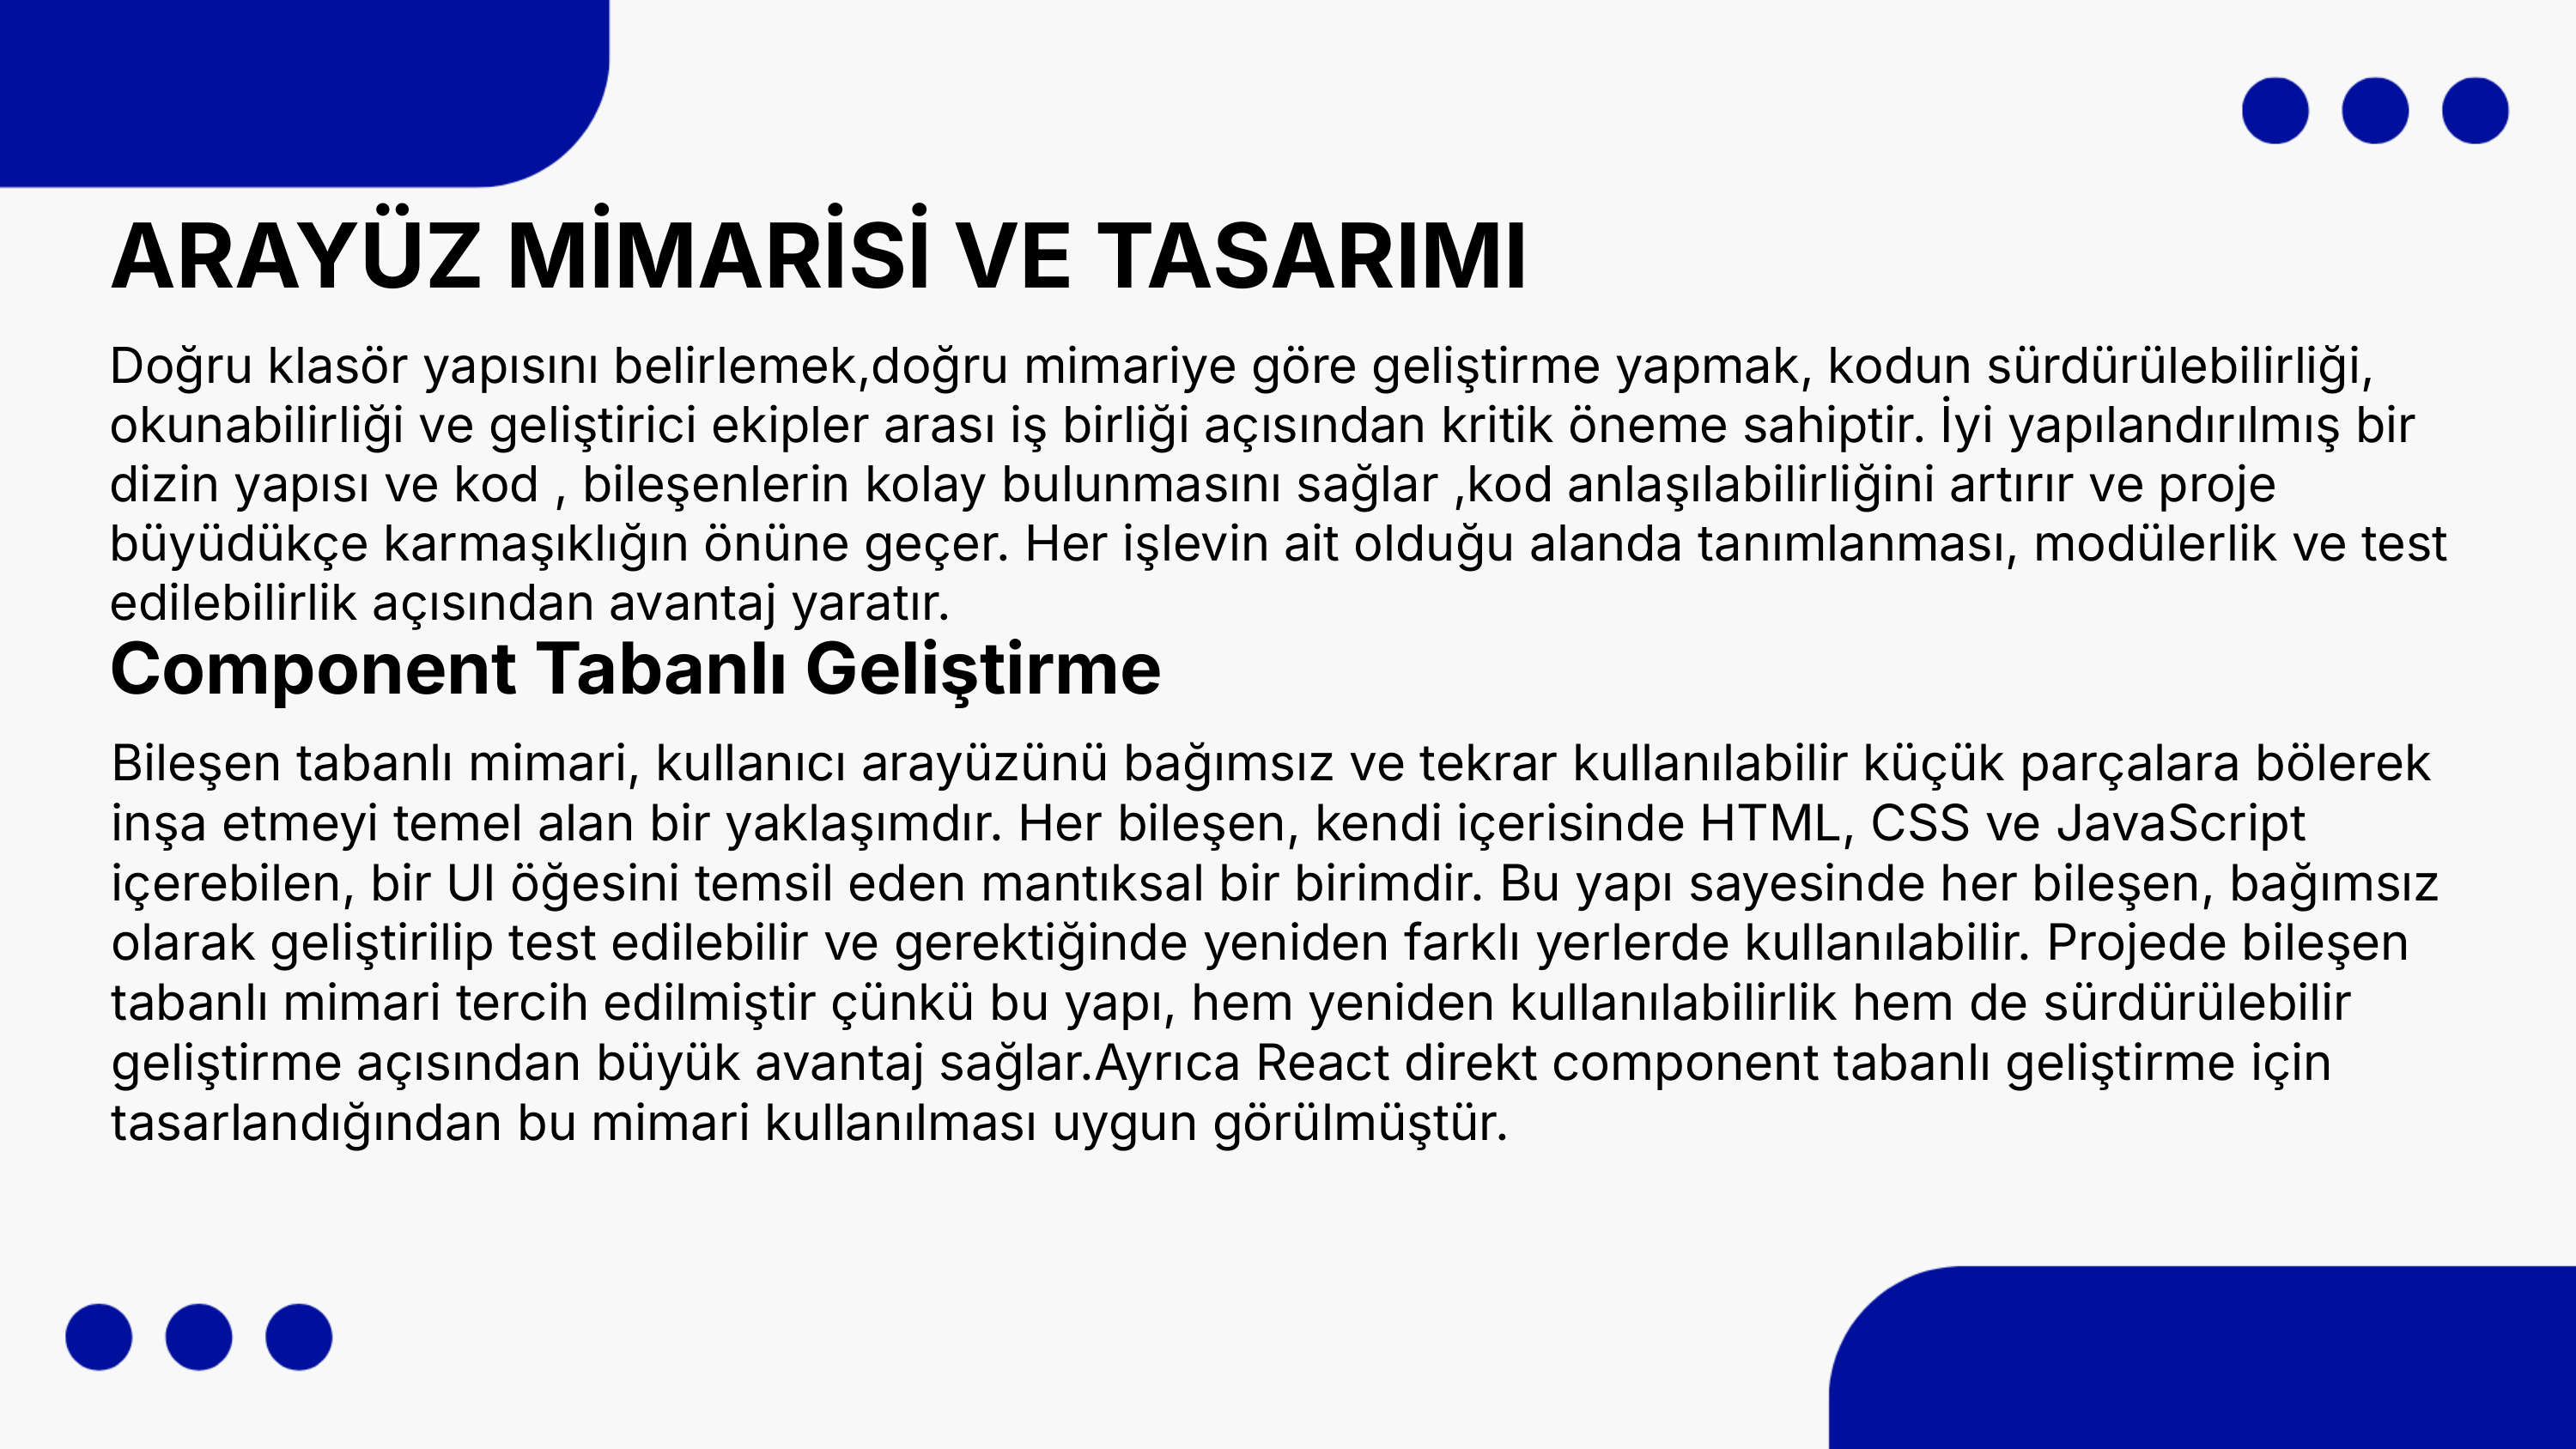

# ARAYÜZ MİMARİSİ VE TASARIMI
Doğru klasör yapısını belirlemek,doğru mimariye göre geliştirme yapmak, kodun sürdürülebilirliği, okunabilirliği ve geliştirici ekipler arası iş birliği açısından kritik öneme sahiptir. İyi yapılandırılmış bir dizin yapısı ve kod , bileşenlerin kolay bulunmasını sağlar ,kod anlaşılabilirliğini artırır ve proje büyüdükçe karmaşıklığın önüne geçer. Her işlevin ait olduğu alanda tanımlanması, modülerlik ve test edilebilirlik açısından avantaj yaratır.
Component Tabanlı Geliştirme
Bileşen tabanlı mimari, kullanıcı arayüzünü bağımsız ve tekrar kullanılabilir küçük parçalara bölerek inşa etmeyi temel alan bir yaklaşımdır. Her bileşen, kendi içerisinde HTML, CSS ve JavaScript içerebilen, bir UI öğesini temsil eden mantıksal bir birimdir. Bu yapı sayesinde her bileşen, bağımsız olarak geliştirilip test edilebilir ve gerektiğinde yeniden farklı yerlerde kullanılabilir. Projede bileşen tabanlı mimari tercih edilmiştir çünkü bu yapı, hem yeniden kullanılabilirlik hem de sürdürülebilir geliştirme açısından büyük avantaj sağlar.Ayrıca React direkt component tabanlı geliştirme için tasarlandığından bu mimari kullanılması uygun görülmüştür.